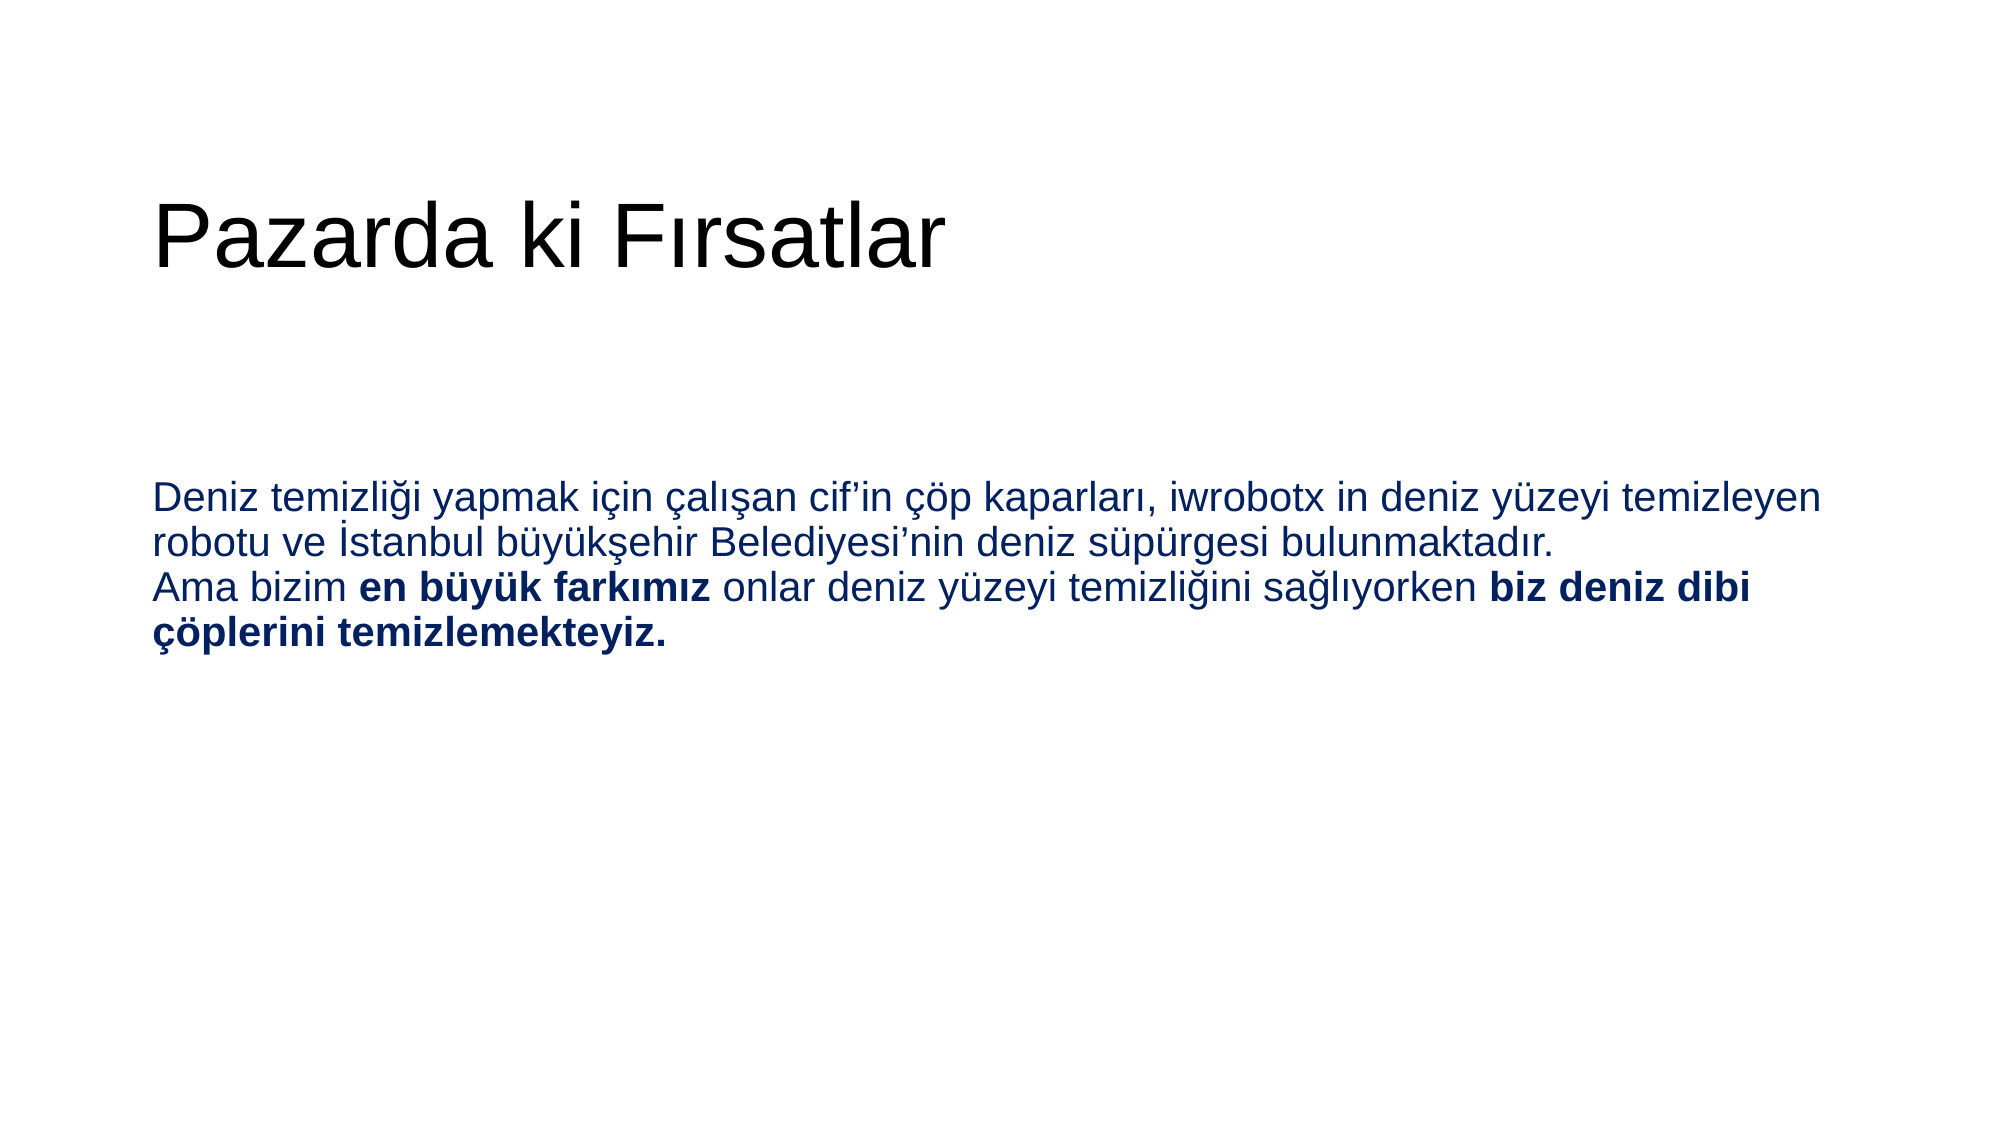

# Pazarda ki Fırsatlar
Deniz temizliği yapmak için çalışan cif’in çöp kaparları, iwrobotx in deniz yüzeyi temizleyen robotu ve İstanbul büyükşehir Belediyesi’nin deniz süpürgesi bulunmaktadır.
Ama bizim en büyük farkımız onlar deniz yüzeyi temizliğini sağlıyorken biz deniz dibi çöplerini temizlemekteyiz.